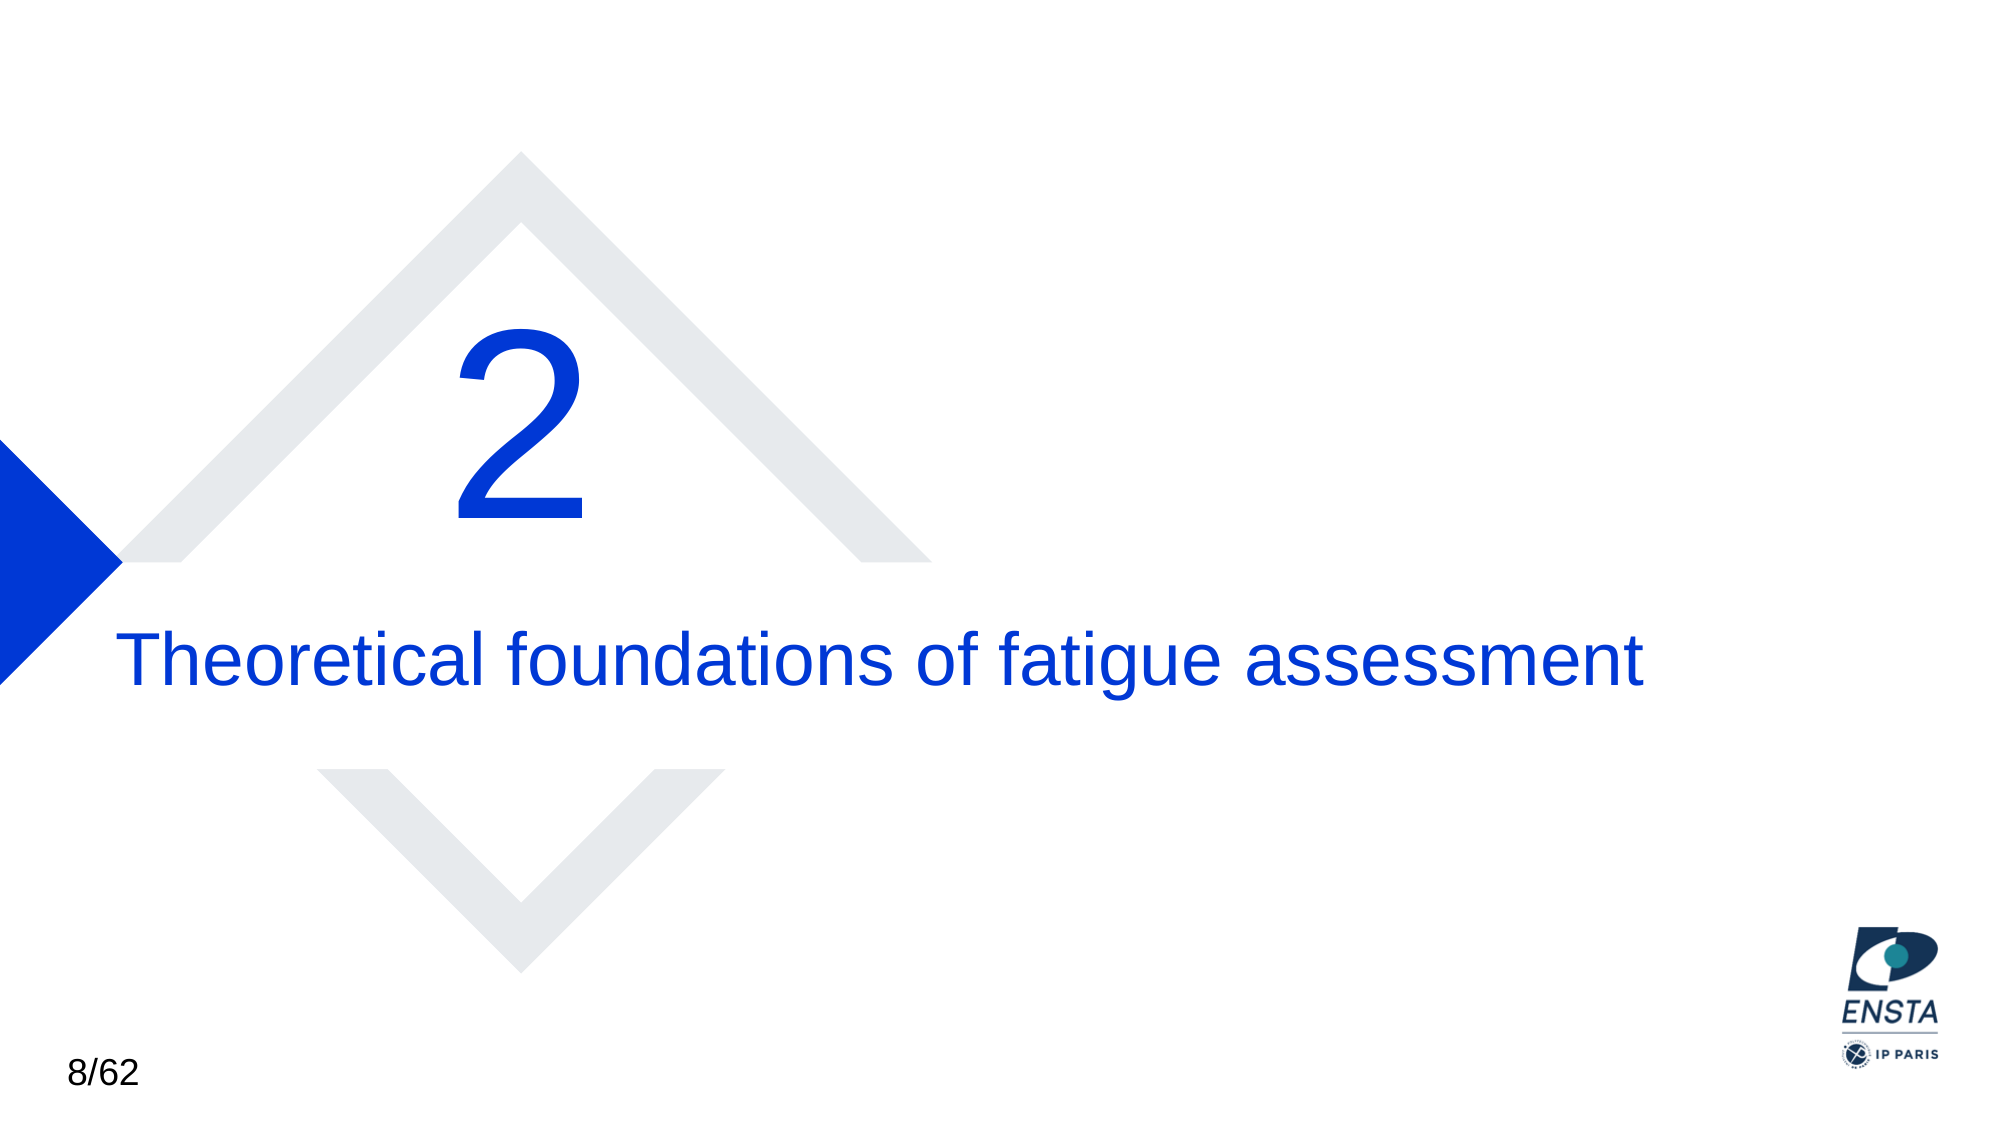

2
Theoretical foundations of fatigue assessment
8/62